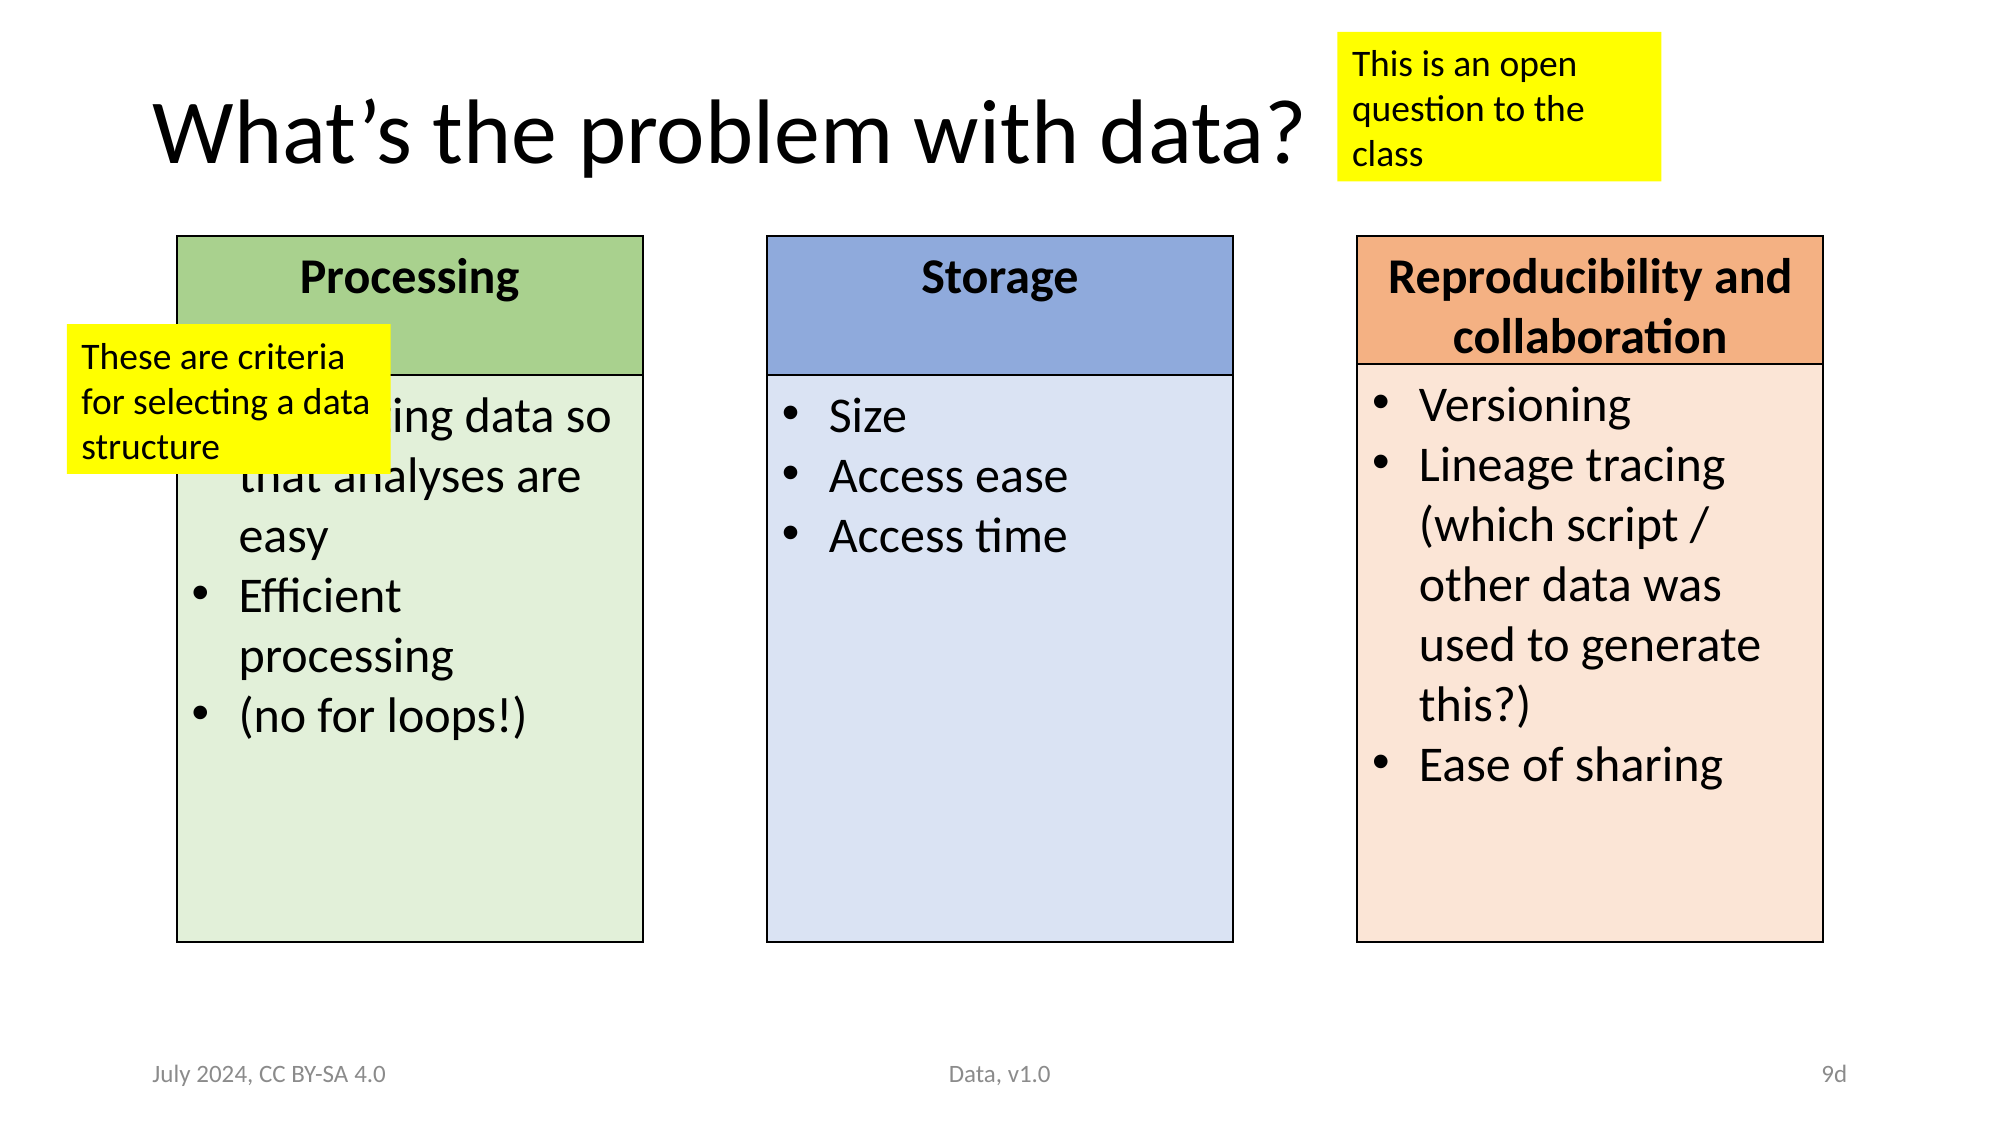

This is an open question to the class
# What’s the problem with data?
Processing
Organizing data so that analyses are easy
Efficient processing
(no for loops!)
Storage
Size
Access ease
Access time

Reproducibility and collaboration
Versioning
Lineage tracing (which script / other data was used to generate this?)
Ease of sharing
These are criteria for selecting a data structure
July 2024, CC BY-SA 4.0
Data, v1.0
9d